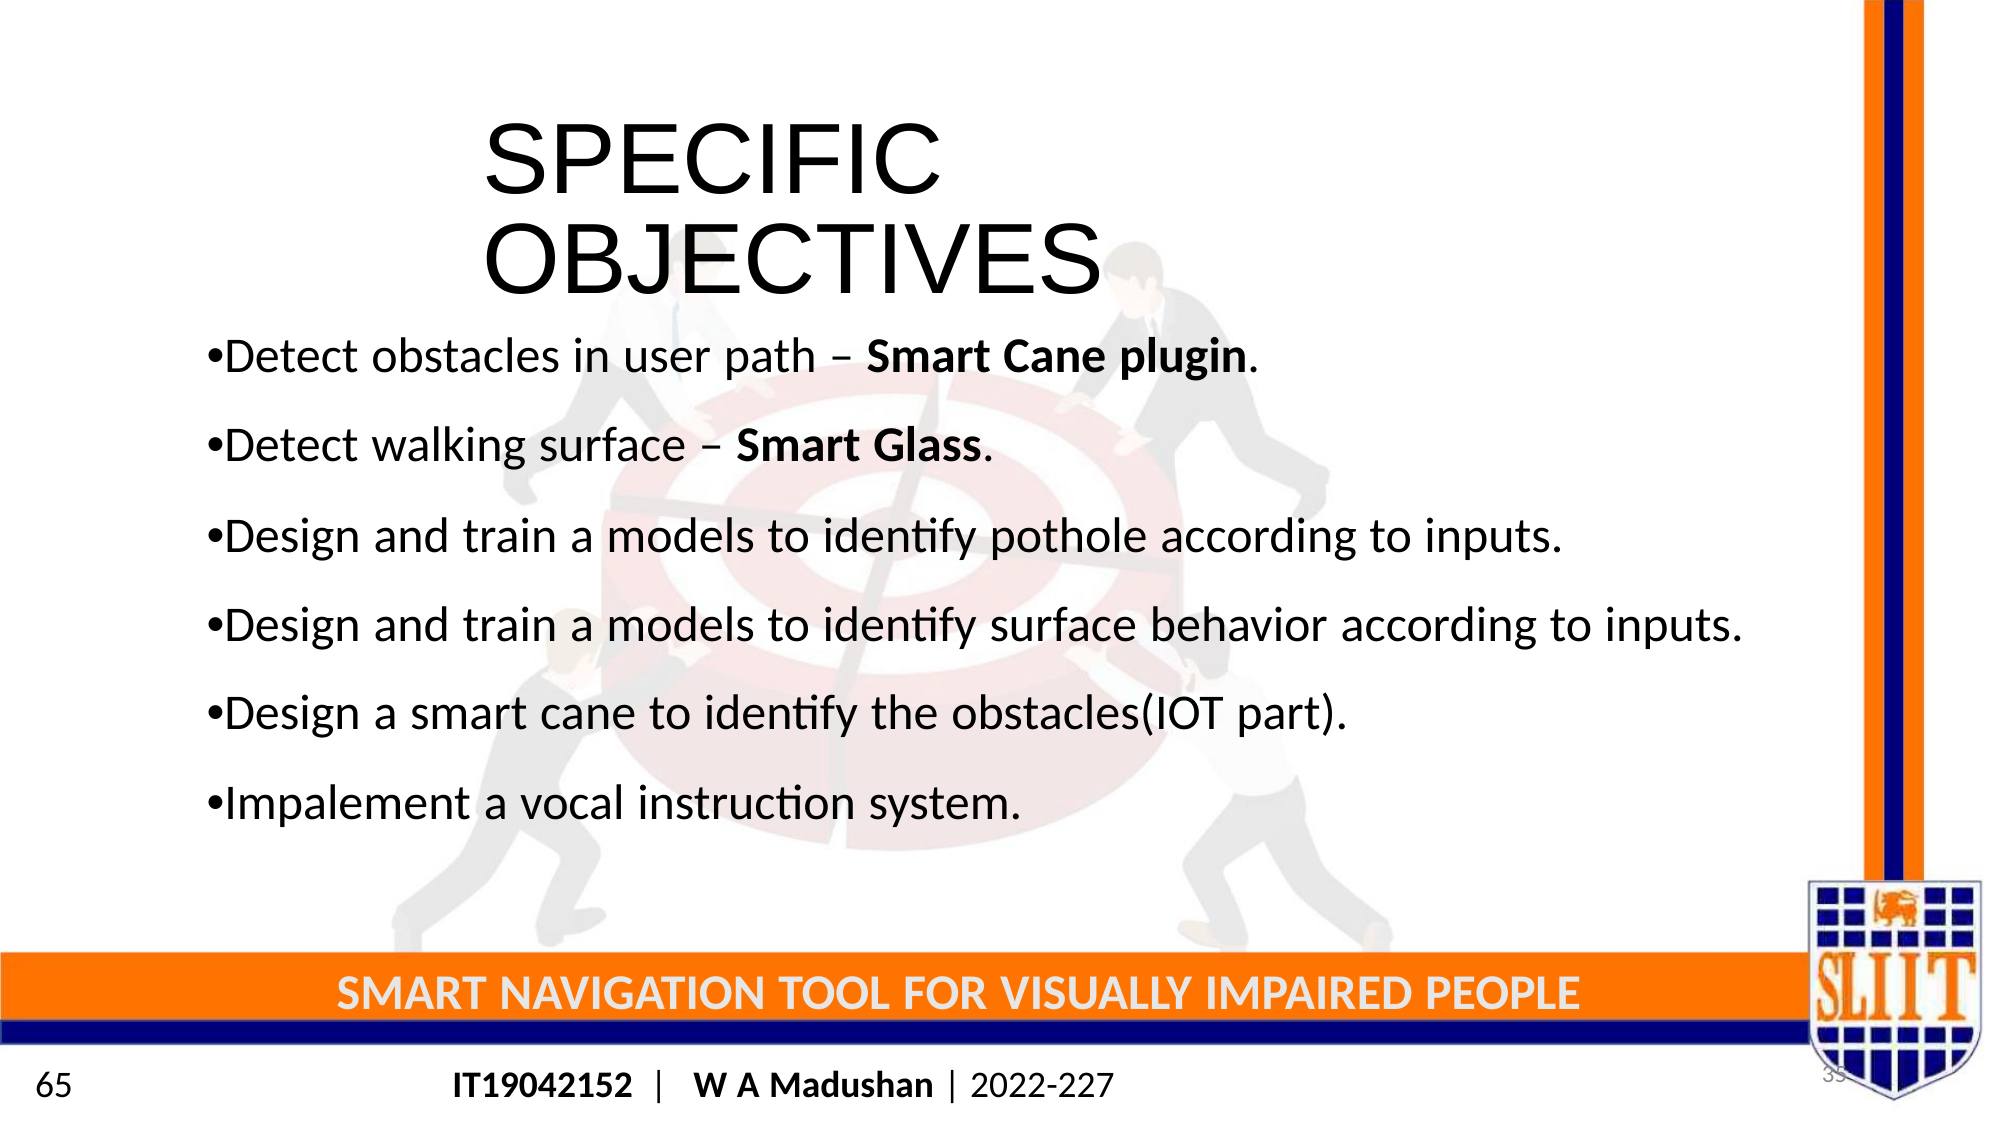

SPECIFIC OBJECTIVES
•Detect obstacles in user path – Smart Cane plugin.
•Detect walking surface – Smart Glass.
•Design and train a models to identify pothole according to inputs.
•Design and train a models to identify surface behavior according to inputs.
•Design a smart cane to identify the obstacles(IOT part).
•Impalement a vocal instruction system.
SMART NAVIGATION TOOL FOR VISUALLY IMPAIRED PEOPLE
35
65
IT19042152 | W A Madushan | 2022-227